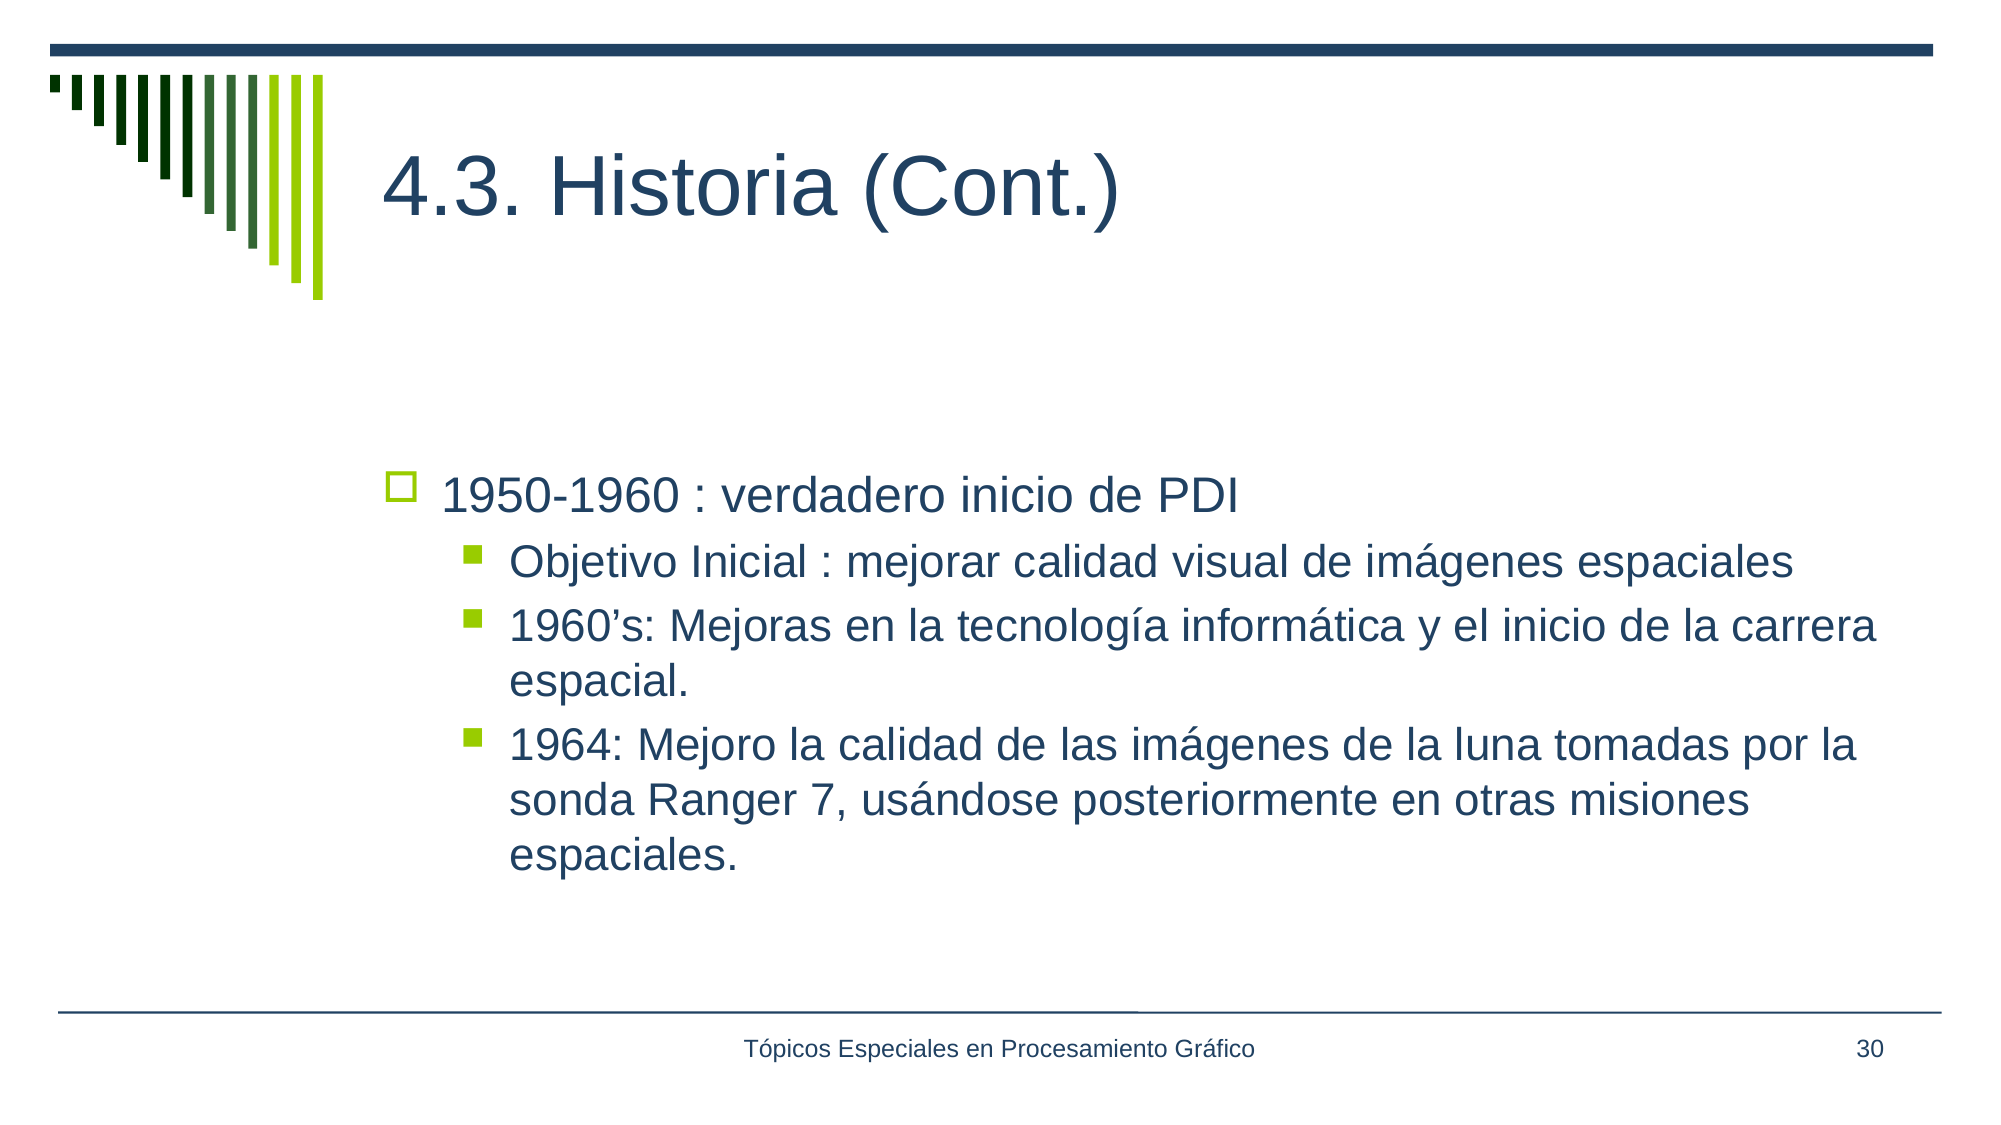

# 4.3. Historia (Cont.)
1950-1960 : verdadero inicio de PDI
Objetivo Inicial : mejorar calidad visual de imágenes espaciales
1960’s: Mejoras en la tecnología informática y el inicio de la carrera espacial.
1964: Mejoro la calidad de las imágenes de la luna tomadas por la sonda Ranger 7, usándose posteriormente en otras misiones espaciales.

Tópicos Especiales en Procesamiento Gráfico
30